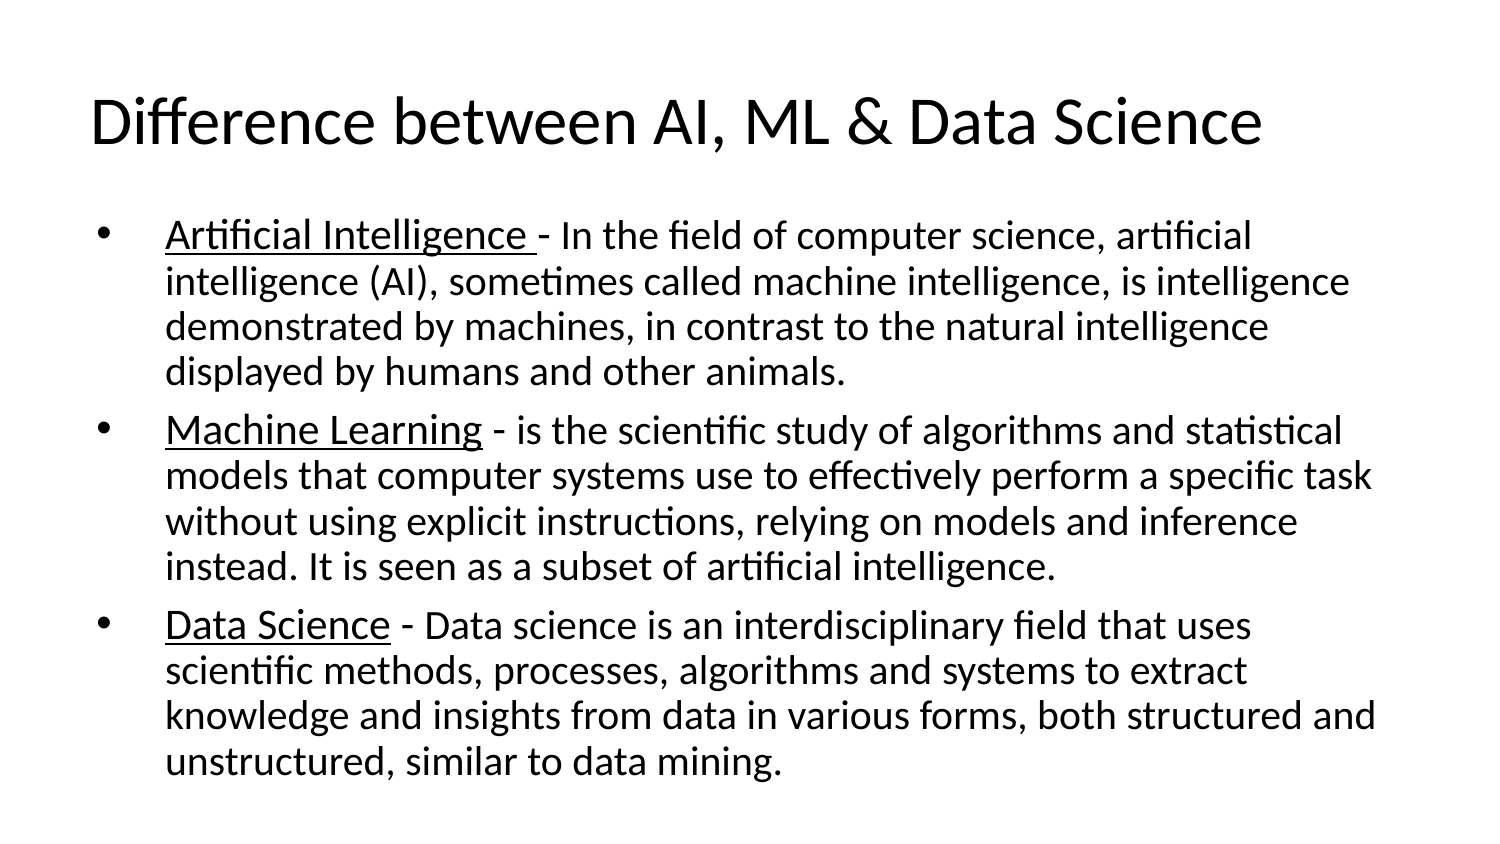

# Difference between AI, ML & Data Science
Artificial Intelligence - In the field of computer science, artificial intelligence (AI), sometimes called machine intelligence, is intelligence demonstrated by machines, in contrast to the natural intelligence displayed by humans and other animals.
Machine Learning - is the scientific study of algorithms and statistical models that computer systems use to effectively perform a specific task without using explicit instructions, relying on models and inference instead. It is seen as a subset of artificial intelligence.
Data Science - Data science is an interdisciplinary field that uses scientific methods, processes, algorithms and systems to extract knowledge and insights from data in various forms, both structured and unstructured, similar to data mining.